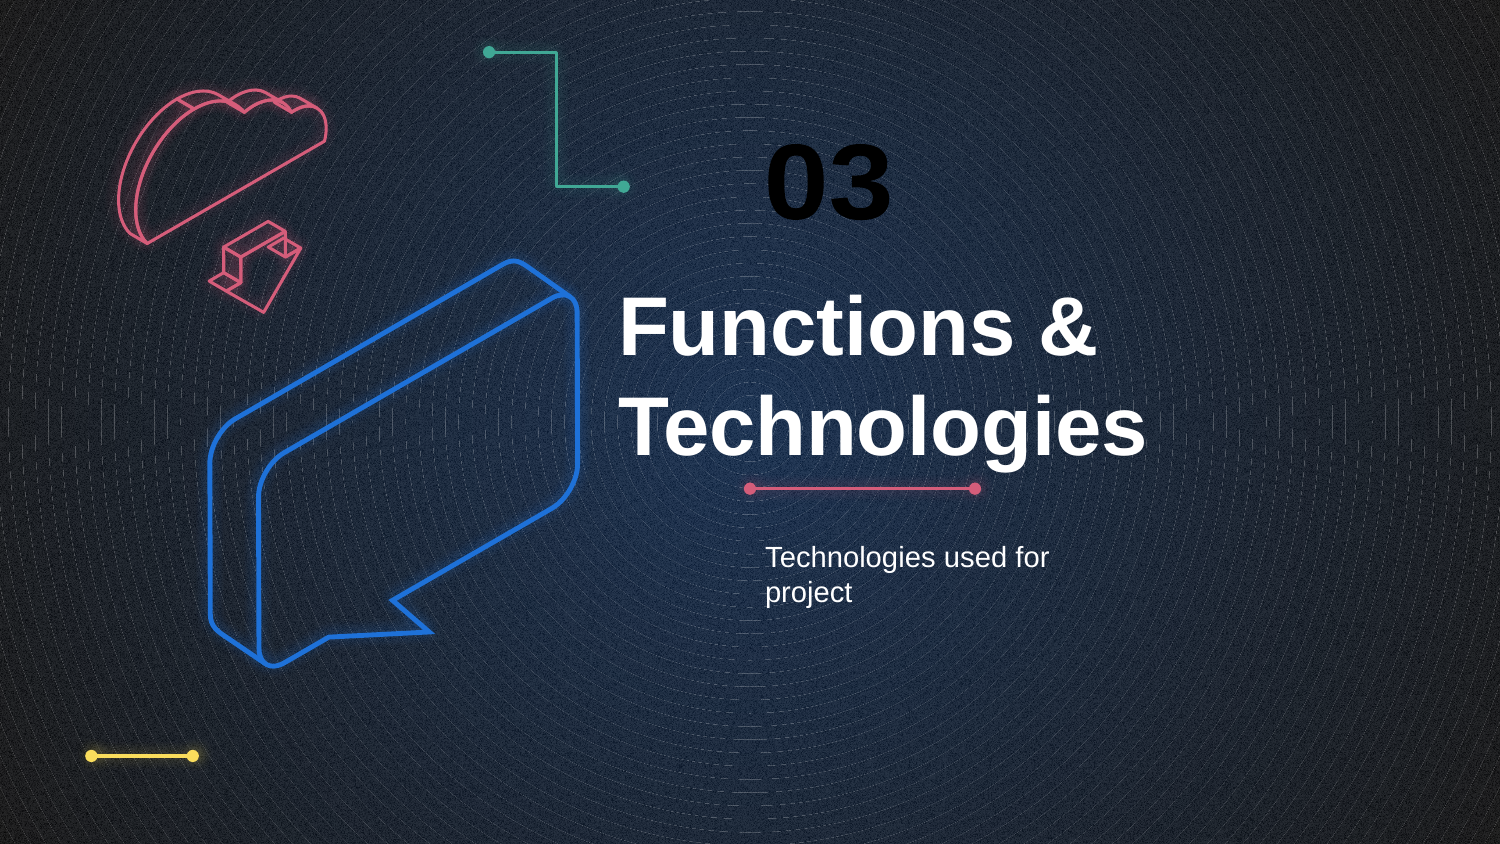

03
# Functions & Technologies
Technologies used for project